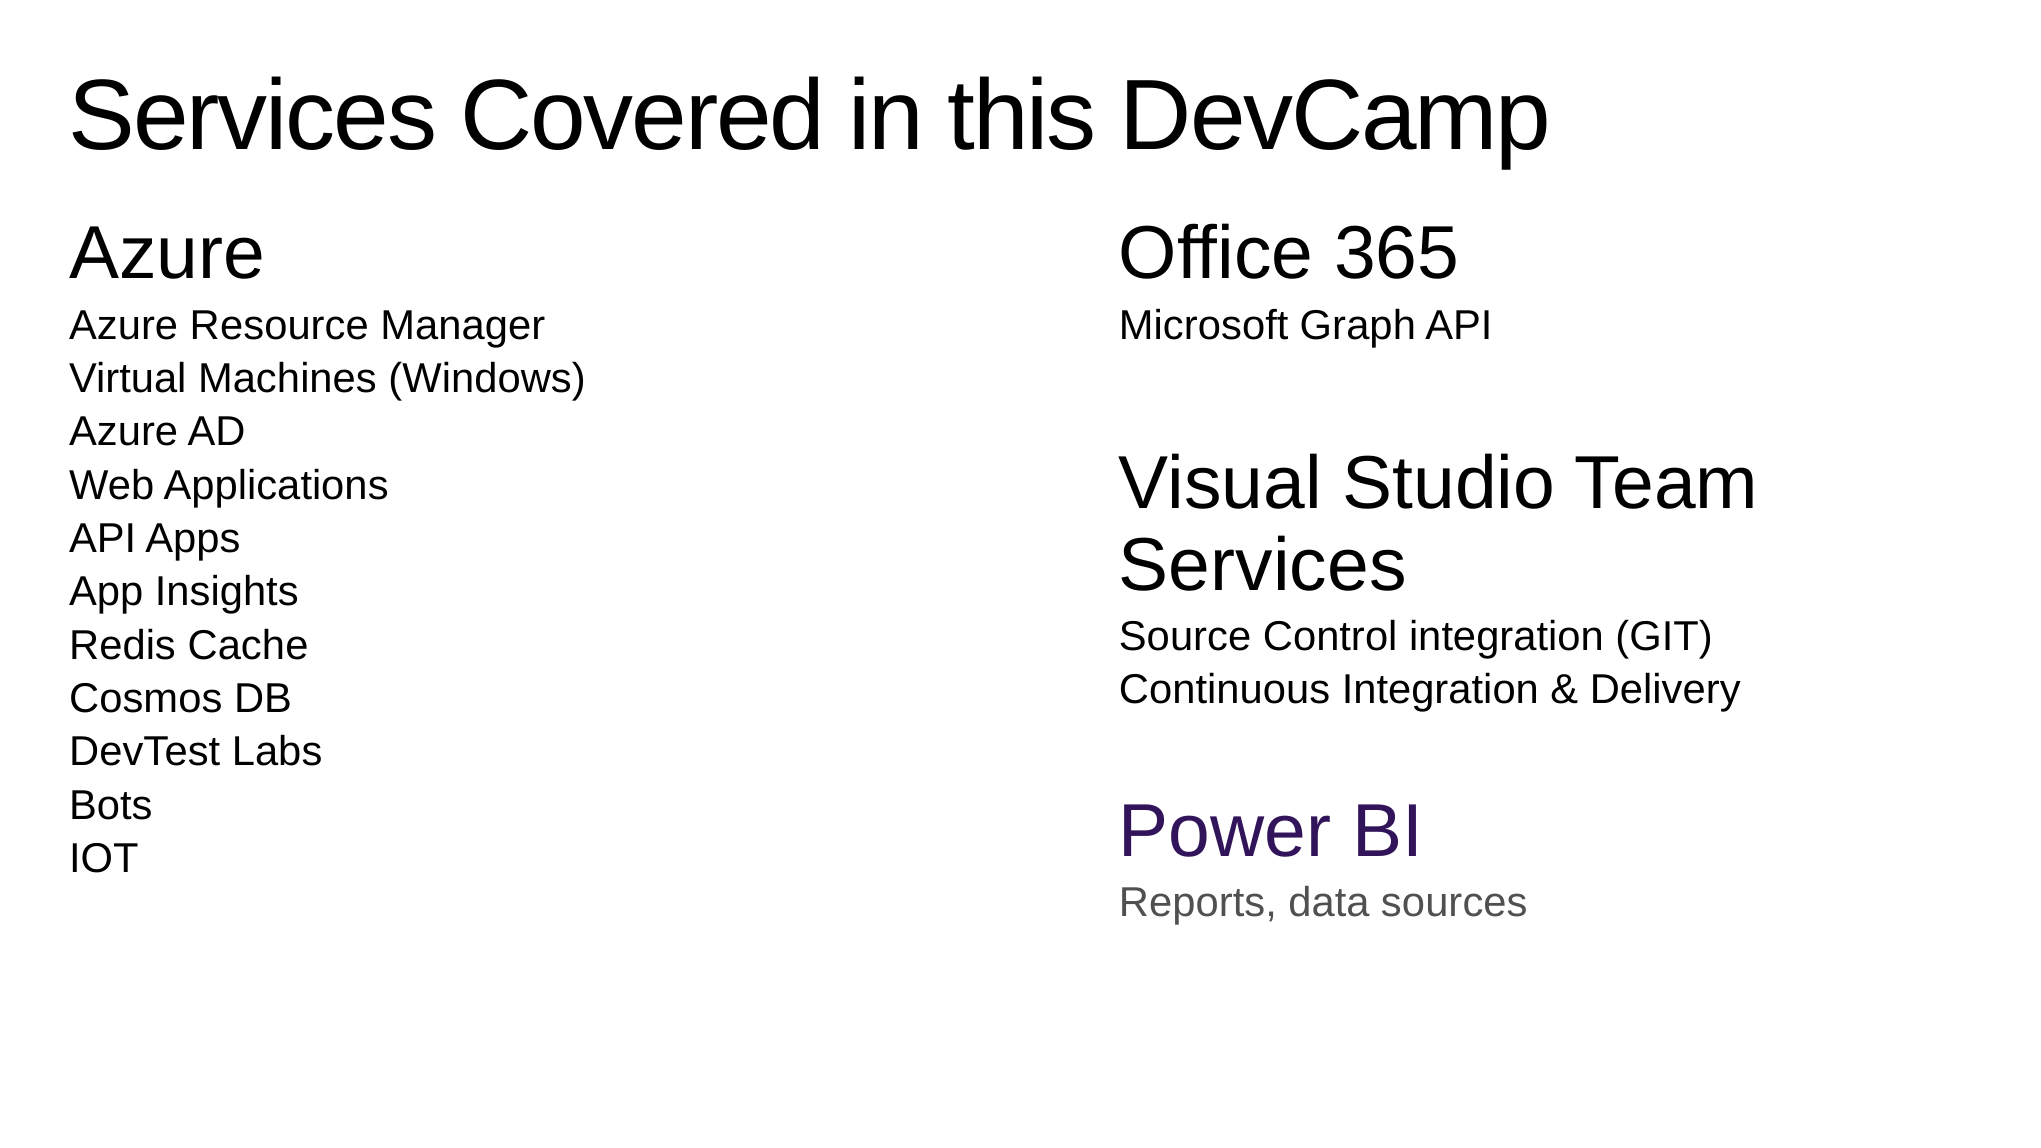

# Services Covered in this DevCamp
Office 365
Microsoft Graph API

Visual Studio Team Services
Source Control integration (GIT)
Continuous Integration & Delivery

Power BI
Reports, data sources

Azure
Azure Resource Manager
Virtual Machines (Windows)
Azure AD
Web Applications
API Apps
App Insights
Redis Cache
Cosmos DB
DevTest Labs
Bots
IOT